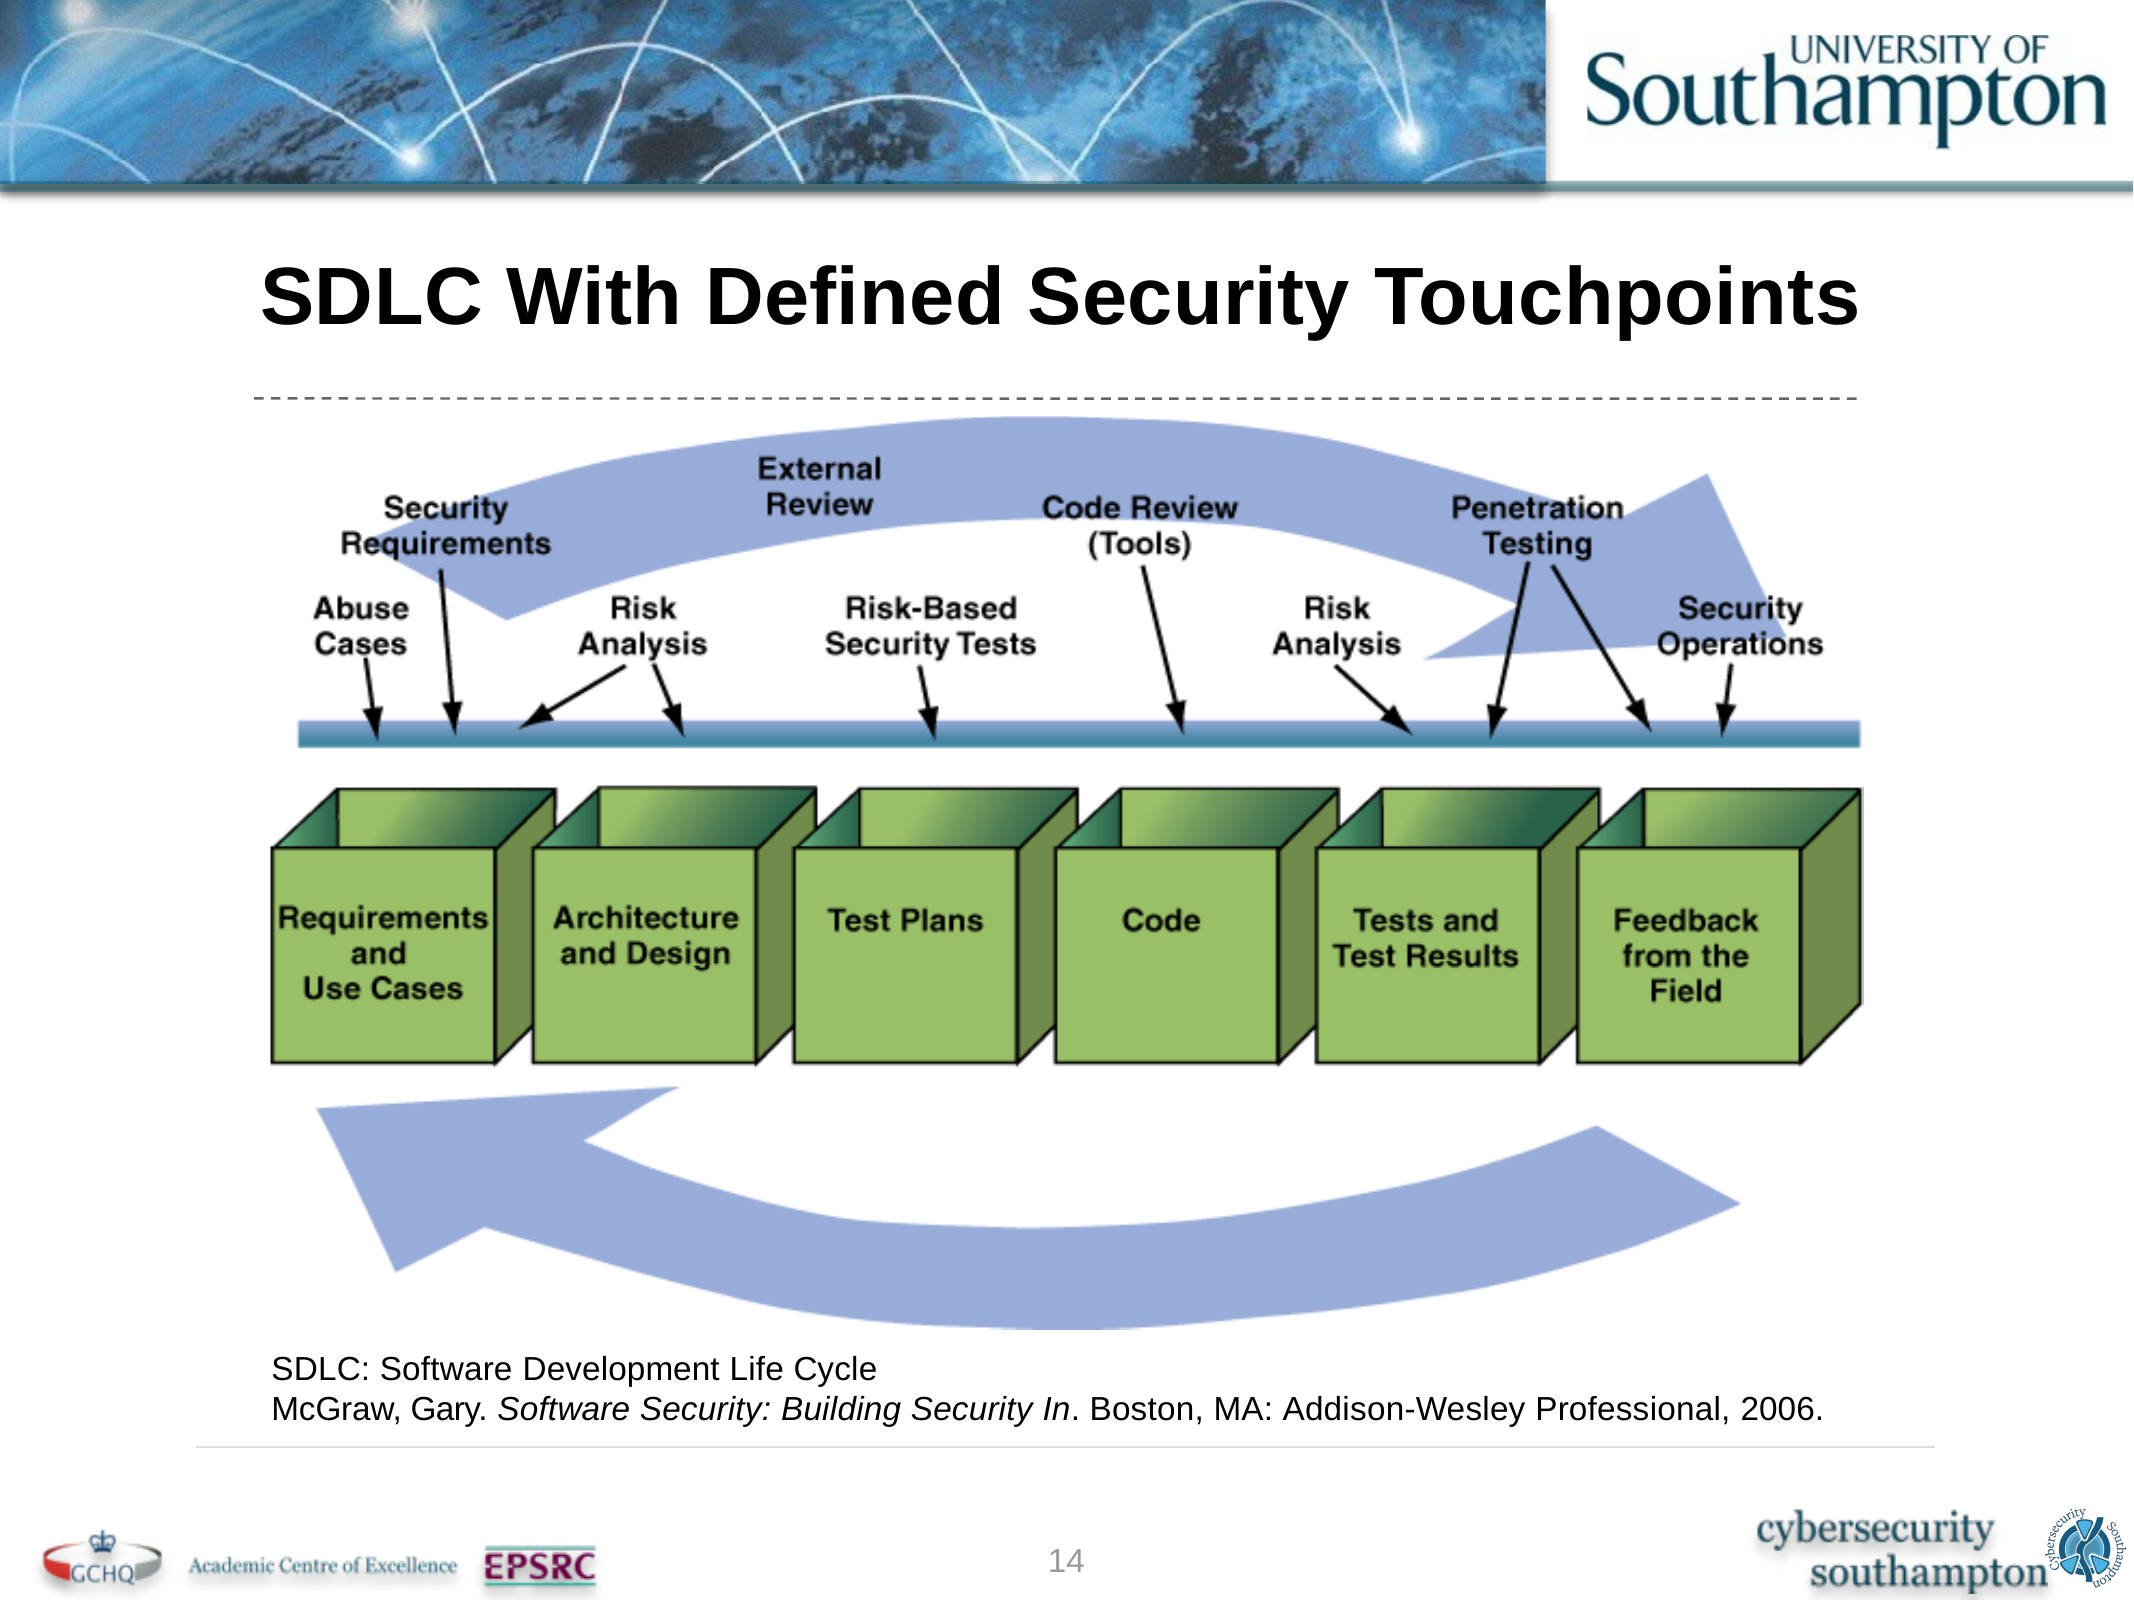

# SDLC With Defined Security Touchpoints

SDLC: Software Development Life Cycle
McGraw, Gary. Software Security: Building Security In. Boston, MA: Addison-Wesley Professional, 2006.

14